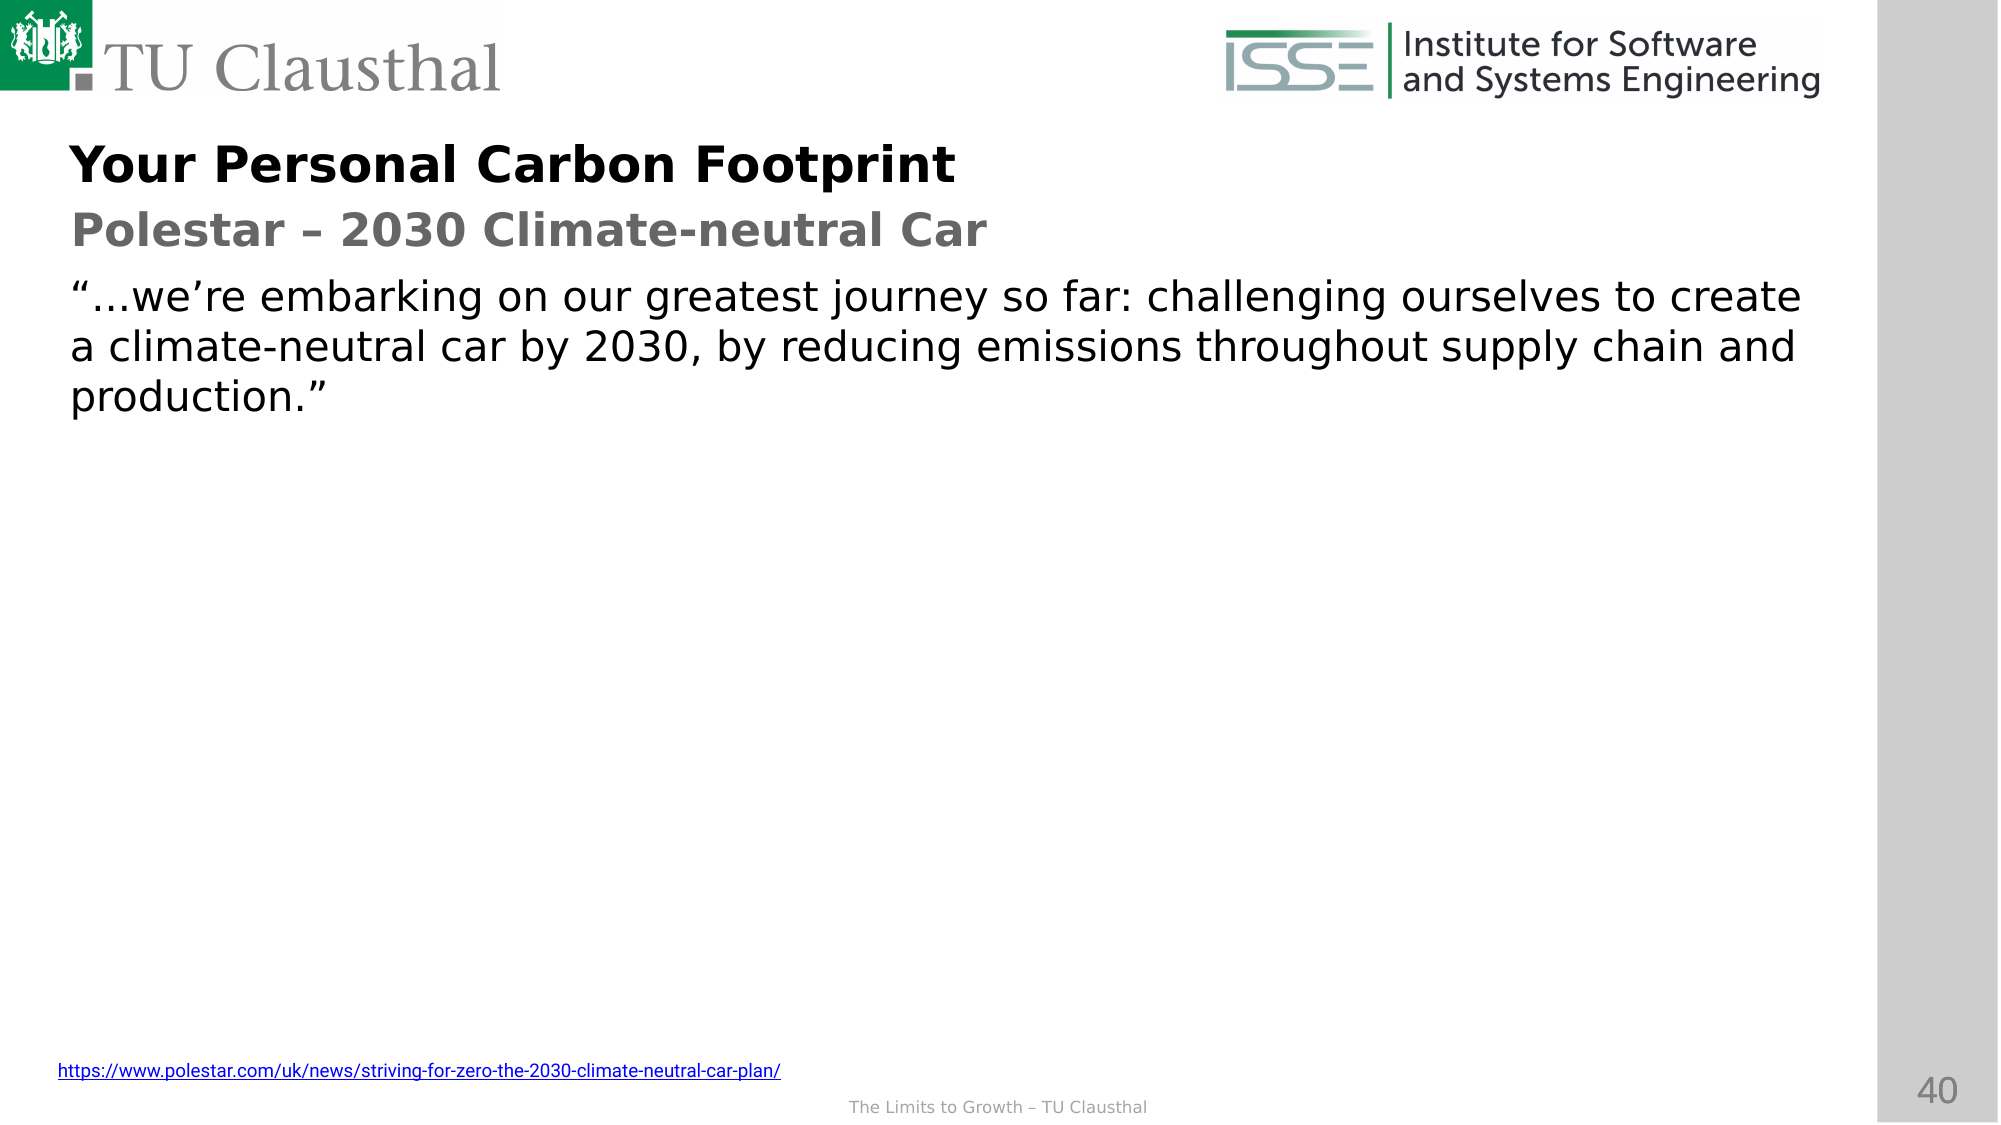

Your Personal Carbon Footprint
Polestar – 2030 Climate-neutral Car

“...we’re embarking on our greatest journey so far: challenging ourselves to create a climate-neutral car by 2030, by reducing emissions throughout supply chain and production.”
https://www.polestar.com/uk/news/striving-for-zero-the-2030-climate-neutral-car-plan/